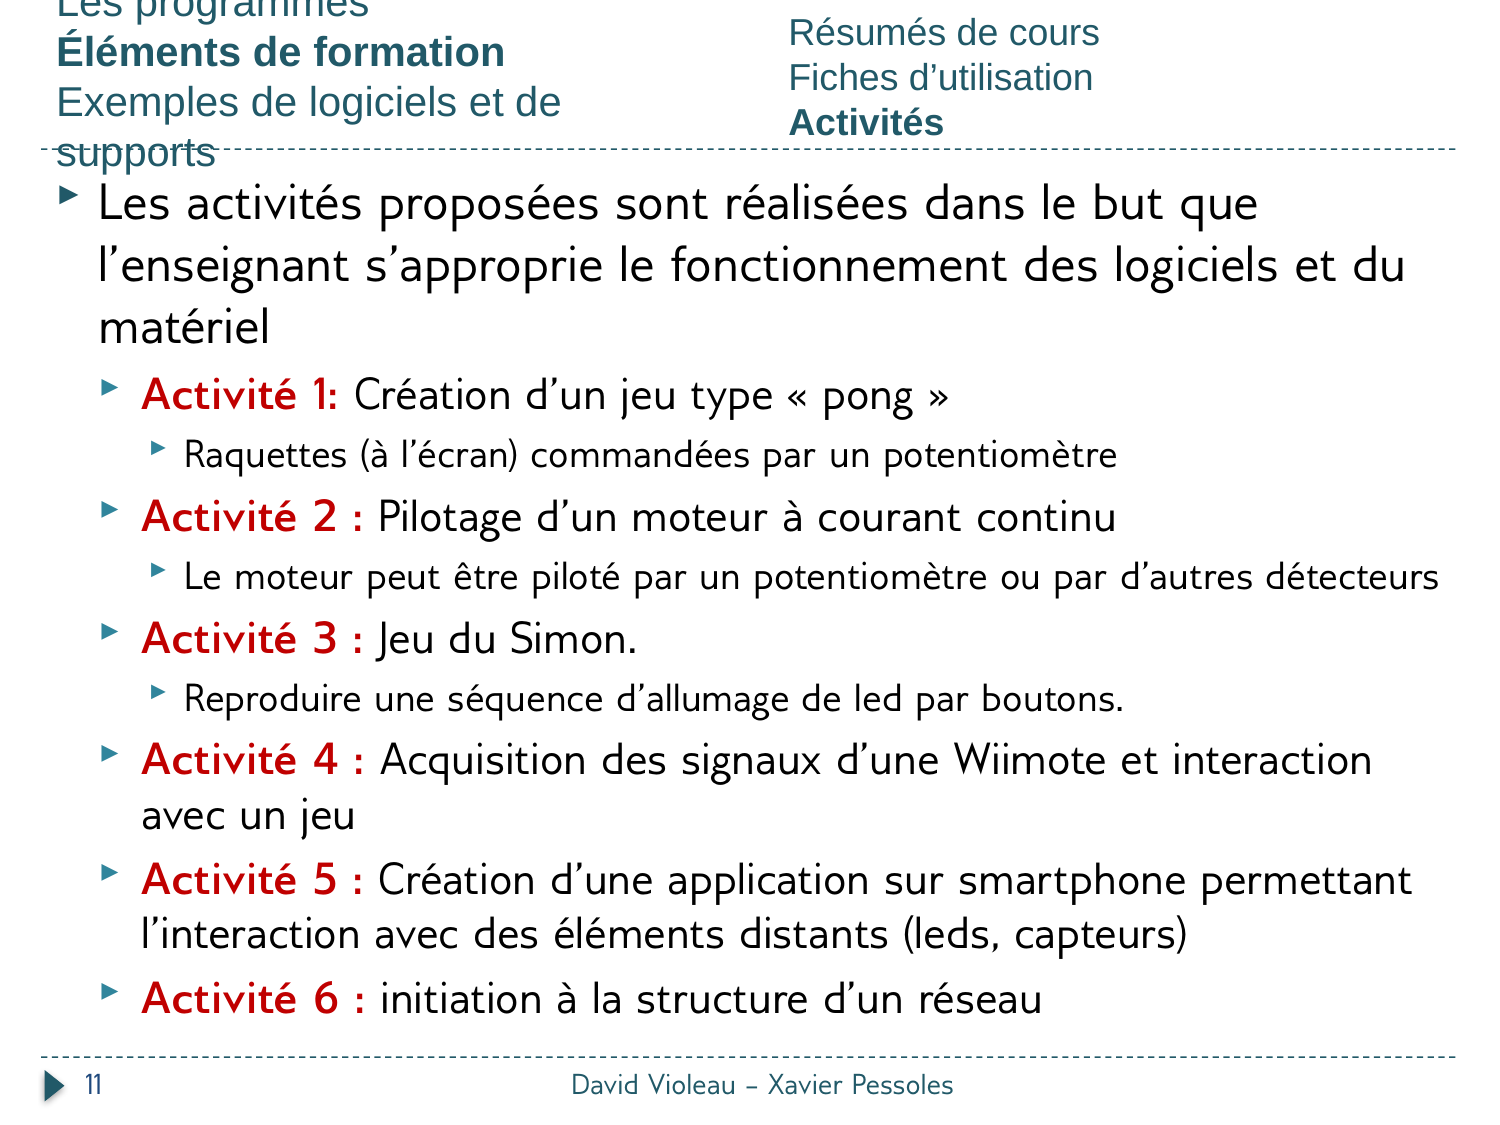

Les programmes
Éléments de formation
Exemples de logiciels et de supports
Résumés de cours
Fiches d’utilisation
Activités
Les activités proposées sont réalisées dans le but que l’enseignant s’approprie le fonctionnement des logiciels et du matériel
Activité 1: Création d’un jeu type « pong »
Raquettes (à l’écran) commandées par un potentiomètre
Activité 2 : Pilotage d’un moteur à courant continu
Le moteur peut être piloté par un potentiomètre ou par d’autres détecteurs
Activité 3 : Jeu du Simon.
Reproduire une séquence d’allumage de led par boutons.
Activité 4 : Acquisition des signaux d’une Wiimote et interaction avec un jeu
Activité 5 : Création d’une application sur smartphone permettant l’interaction avec des éléments distants (leds, capteurs)
Activité 6 : initiation à la structure d’un réseau
11
David Violeau – Xavier Pessoles